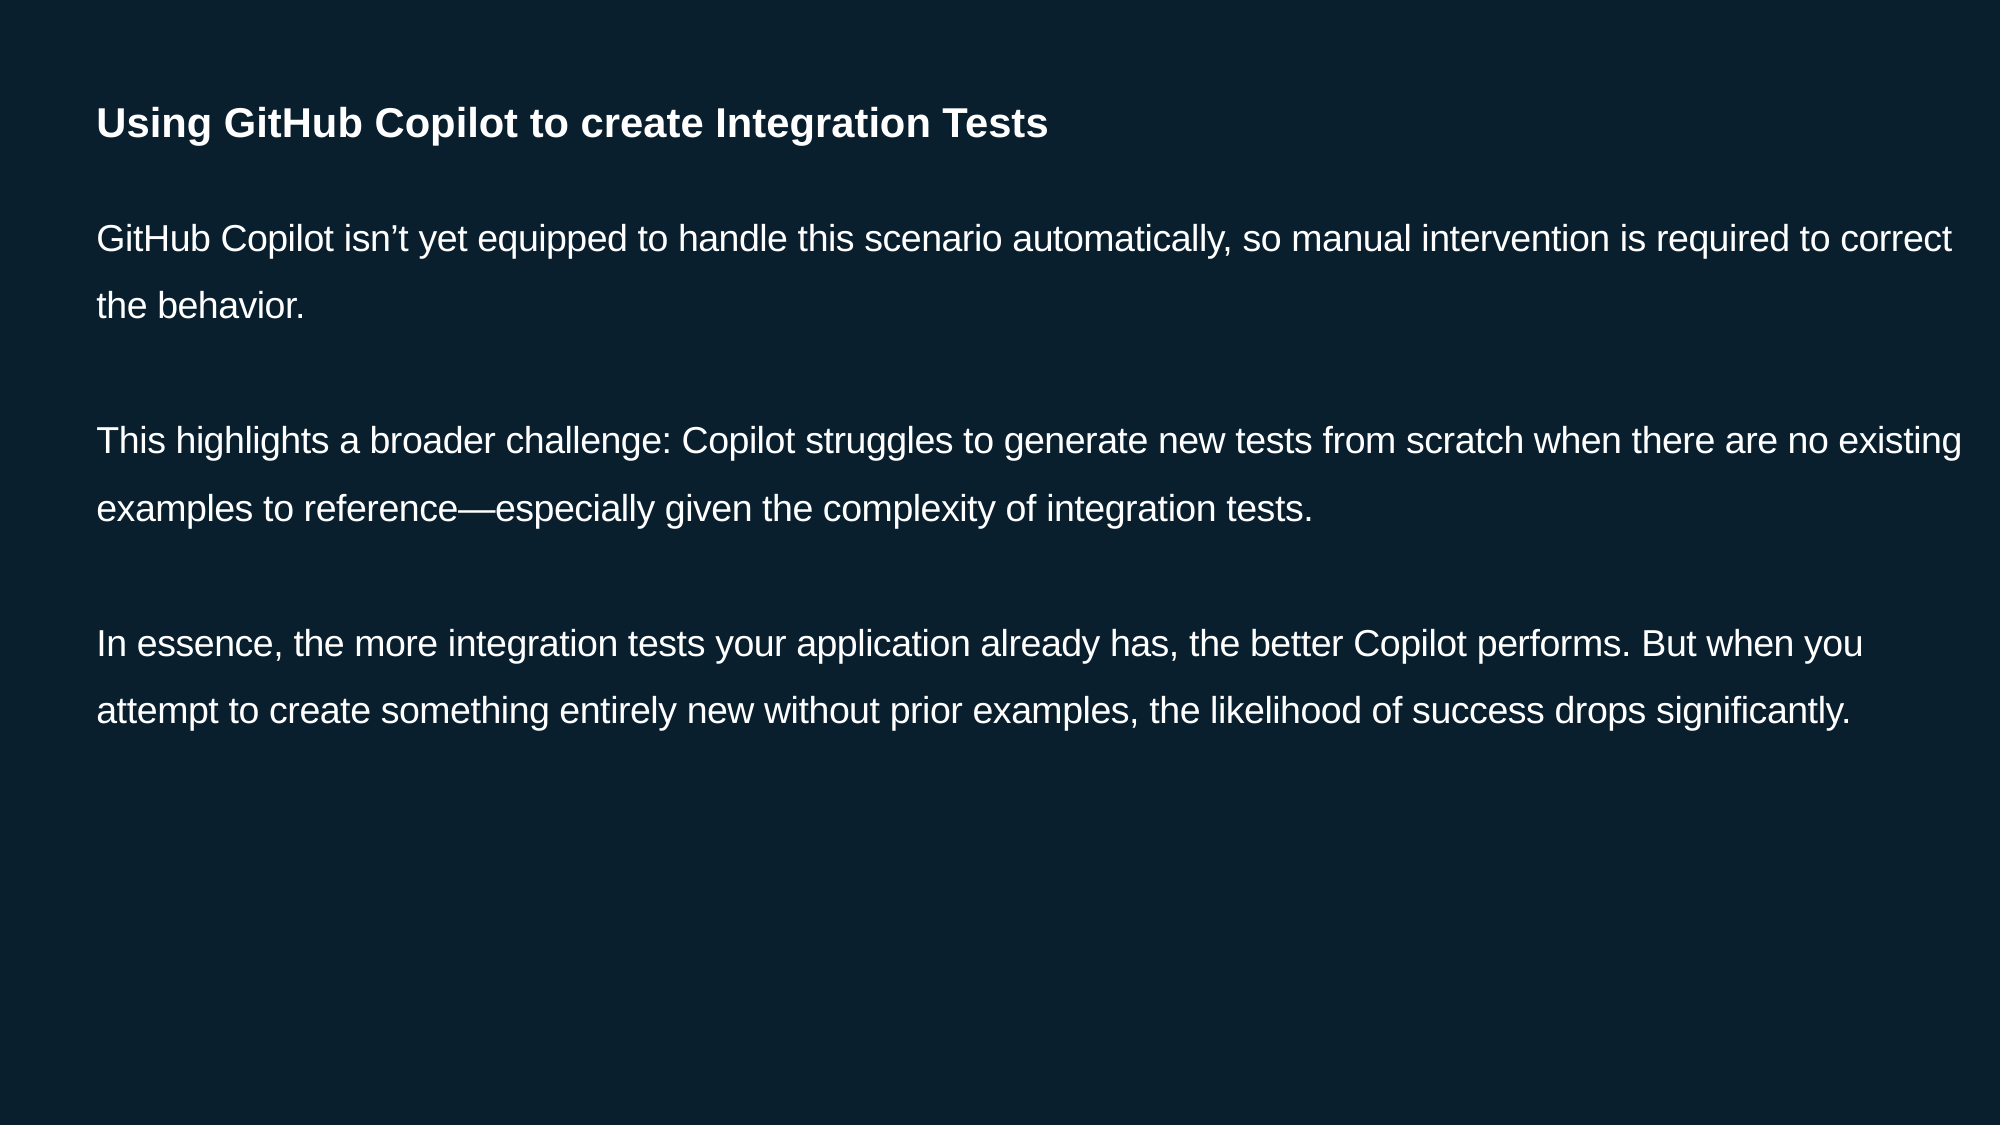

# Using GitHub Copilot to create Integration Tests
GitHub Copilot isn’t yet equipped to handle this scenario automatically, so manual intervention is required to correct the behavior.

This highlights a broader challenge: Copilot struggles to generate new tests from scratch when there are no existing examples to reference—especially given the complexity of integration tests.

In essence, the more integration tests your application already has, the better Copilot performs. But when you attempt to create something entirely new without prior examples, the likelihood of success drops significantly.